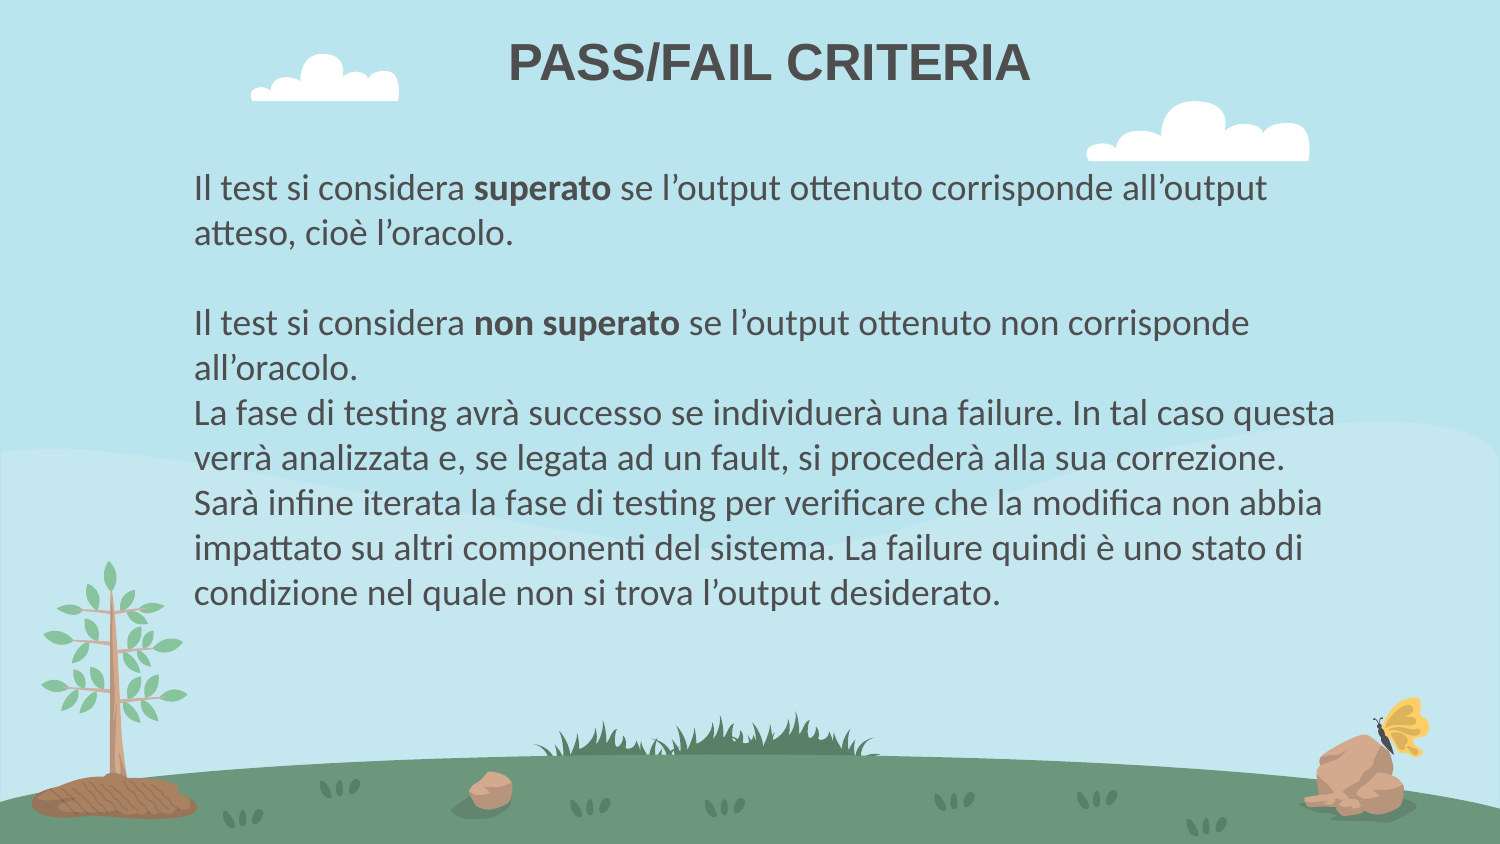

PASS/FAIL CRITERIA

Il test si considera superato se l’output ottenuto corrisponde all’output atteso, cioè l’oracolo.

Il test si considera non superato se l’output ottenuto non corrisponde all’oracolo.
La fase di testing avrà successo se individuerà una failure. In tal caso questa verrà analizzata e, se legata ad un fault, si procederà alla sua correzione.
Sarà infine iterata la fase di testing per verificare che la modifica non abbia impattato su altri componenti del sistema. La failure quindi è uno stato di condizione nel quale non si trova l’output desiderato.